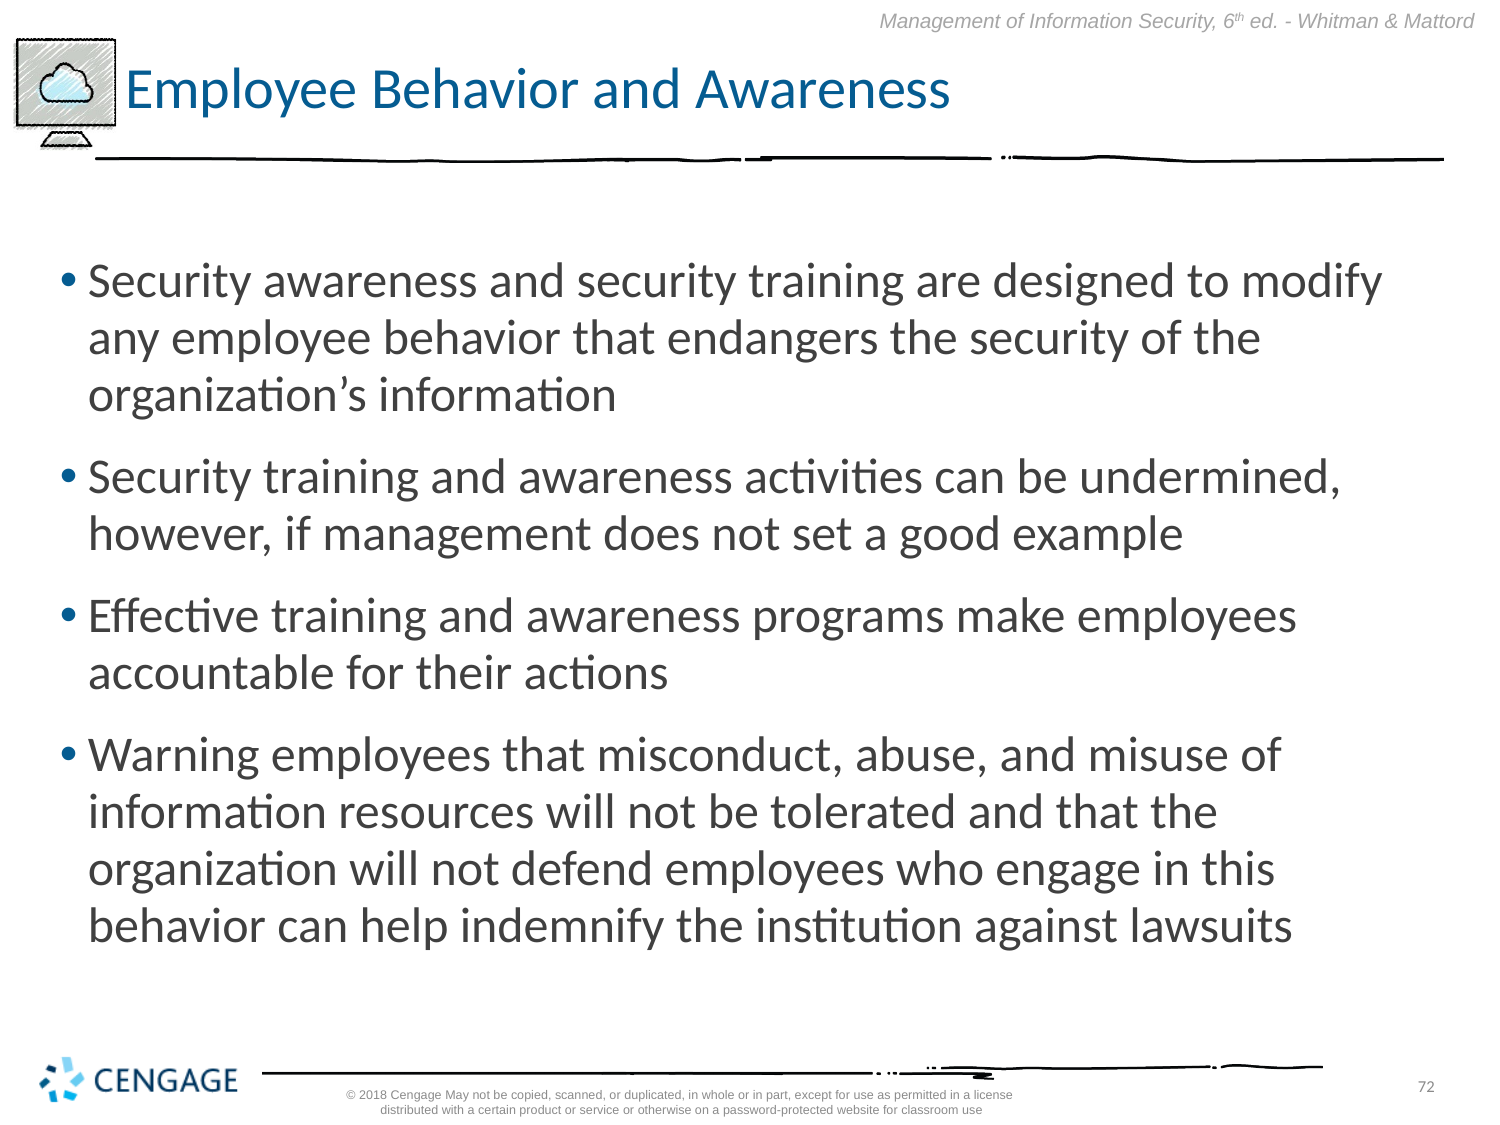

# Employee Behavior and Awareness
Security awareness and security training are designed to modify any employee behavior that endangers the security of the organization’s information
Security training and awareness activities can be undermined, however, if management does not set a good example
Effective training and awareness programs make employees accountable for their actions
Warning employees that misconduct, abuse, and misuse of information resources will not be tolerated and that the organization will not defend employees who engage in this behavior can help indemnify the institution against lawsuits